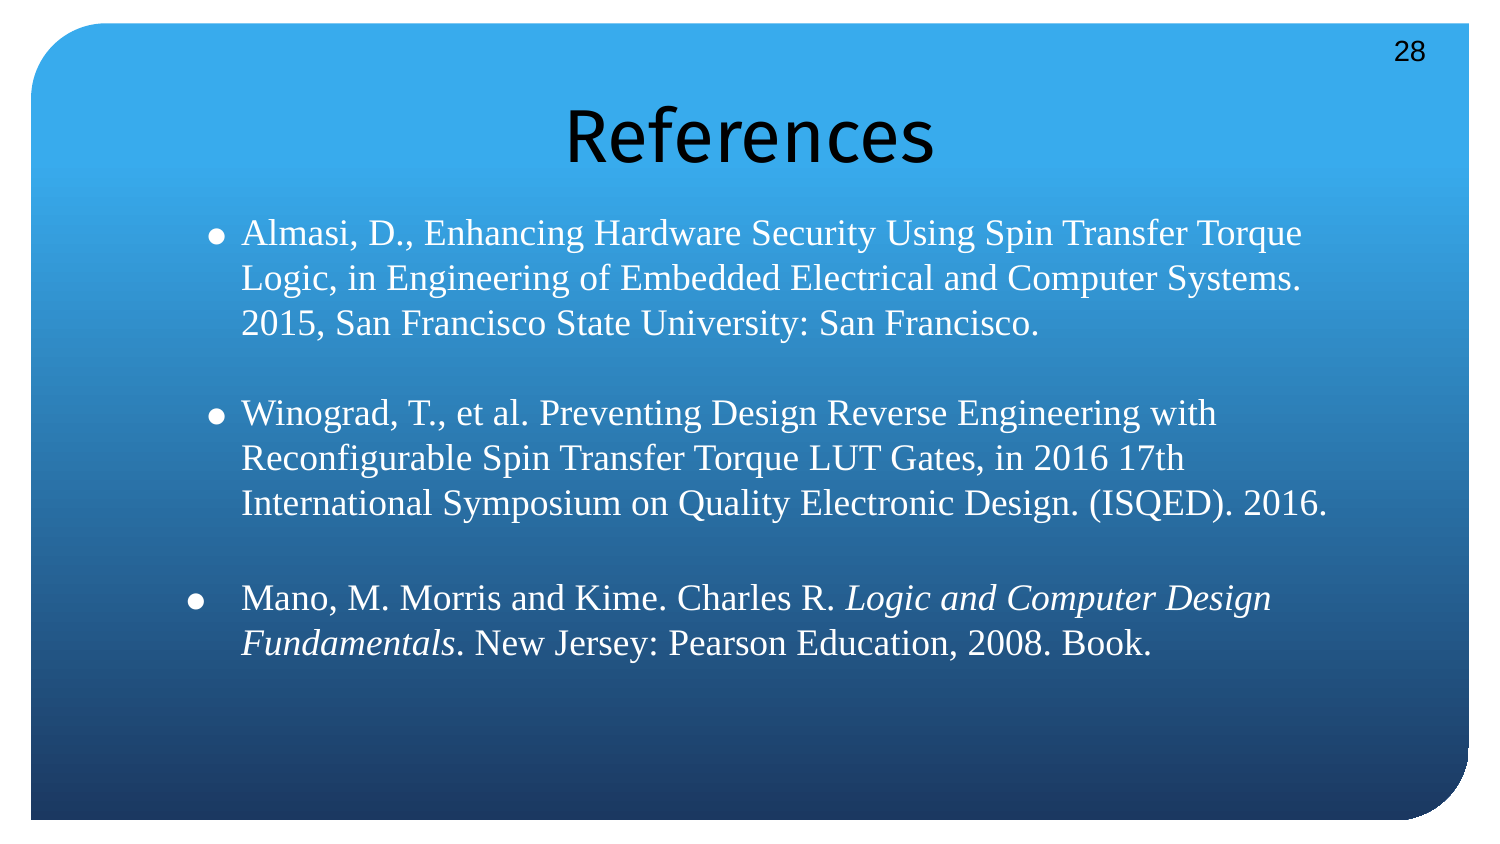

28
# References
Almasi, D., Enhancing Hardware Security Using Spin Transfer Torque Logic, in Engineering of Embedded Electrical and Computer Systems. 2015, San Francisco State University: San Francisco.

Winograd, T., et al. Preventing Design Reverse Engineering with Reconfigurable Spin Transfer Torque LUT Gates, in 2016 17th International Symposium on Quality Electronic Design. (ISQED). 2016.

Mano, M. Morris and Kime. Charles R. Logic and Computer Design Fundamentals. New Jersey: Pearson Education, 2008. Book.